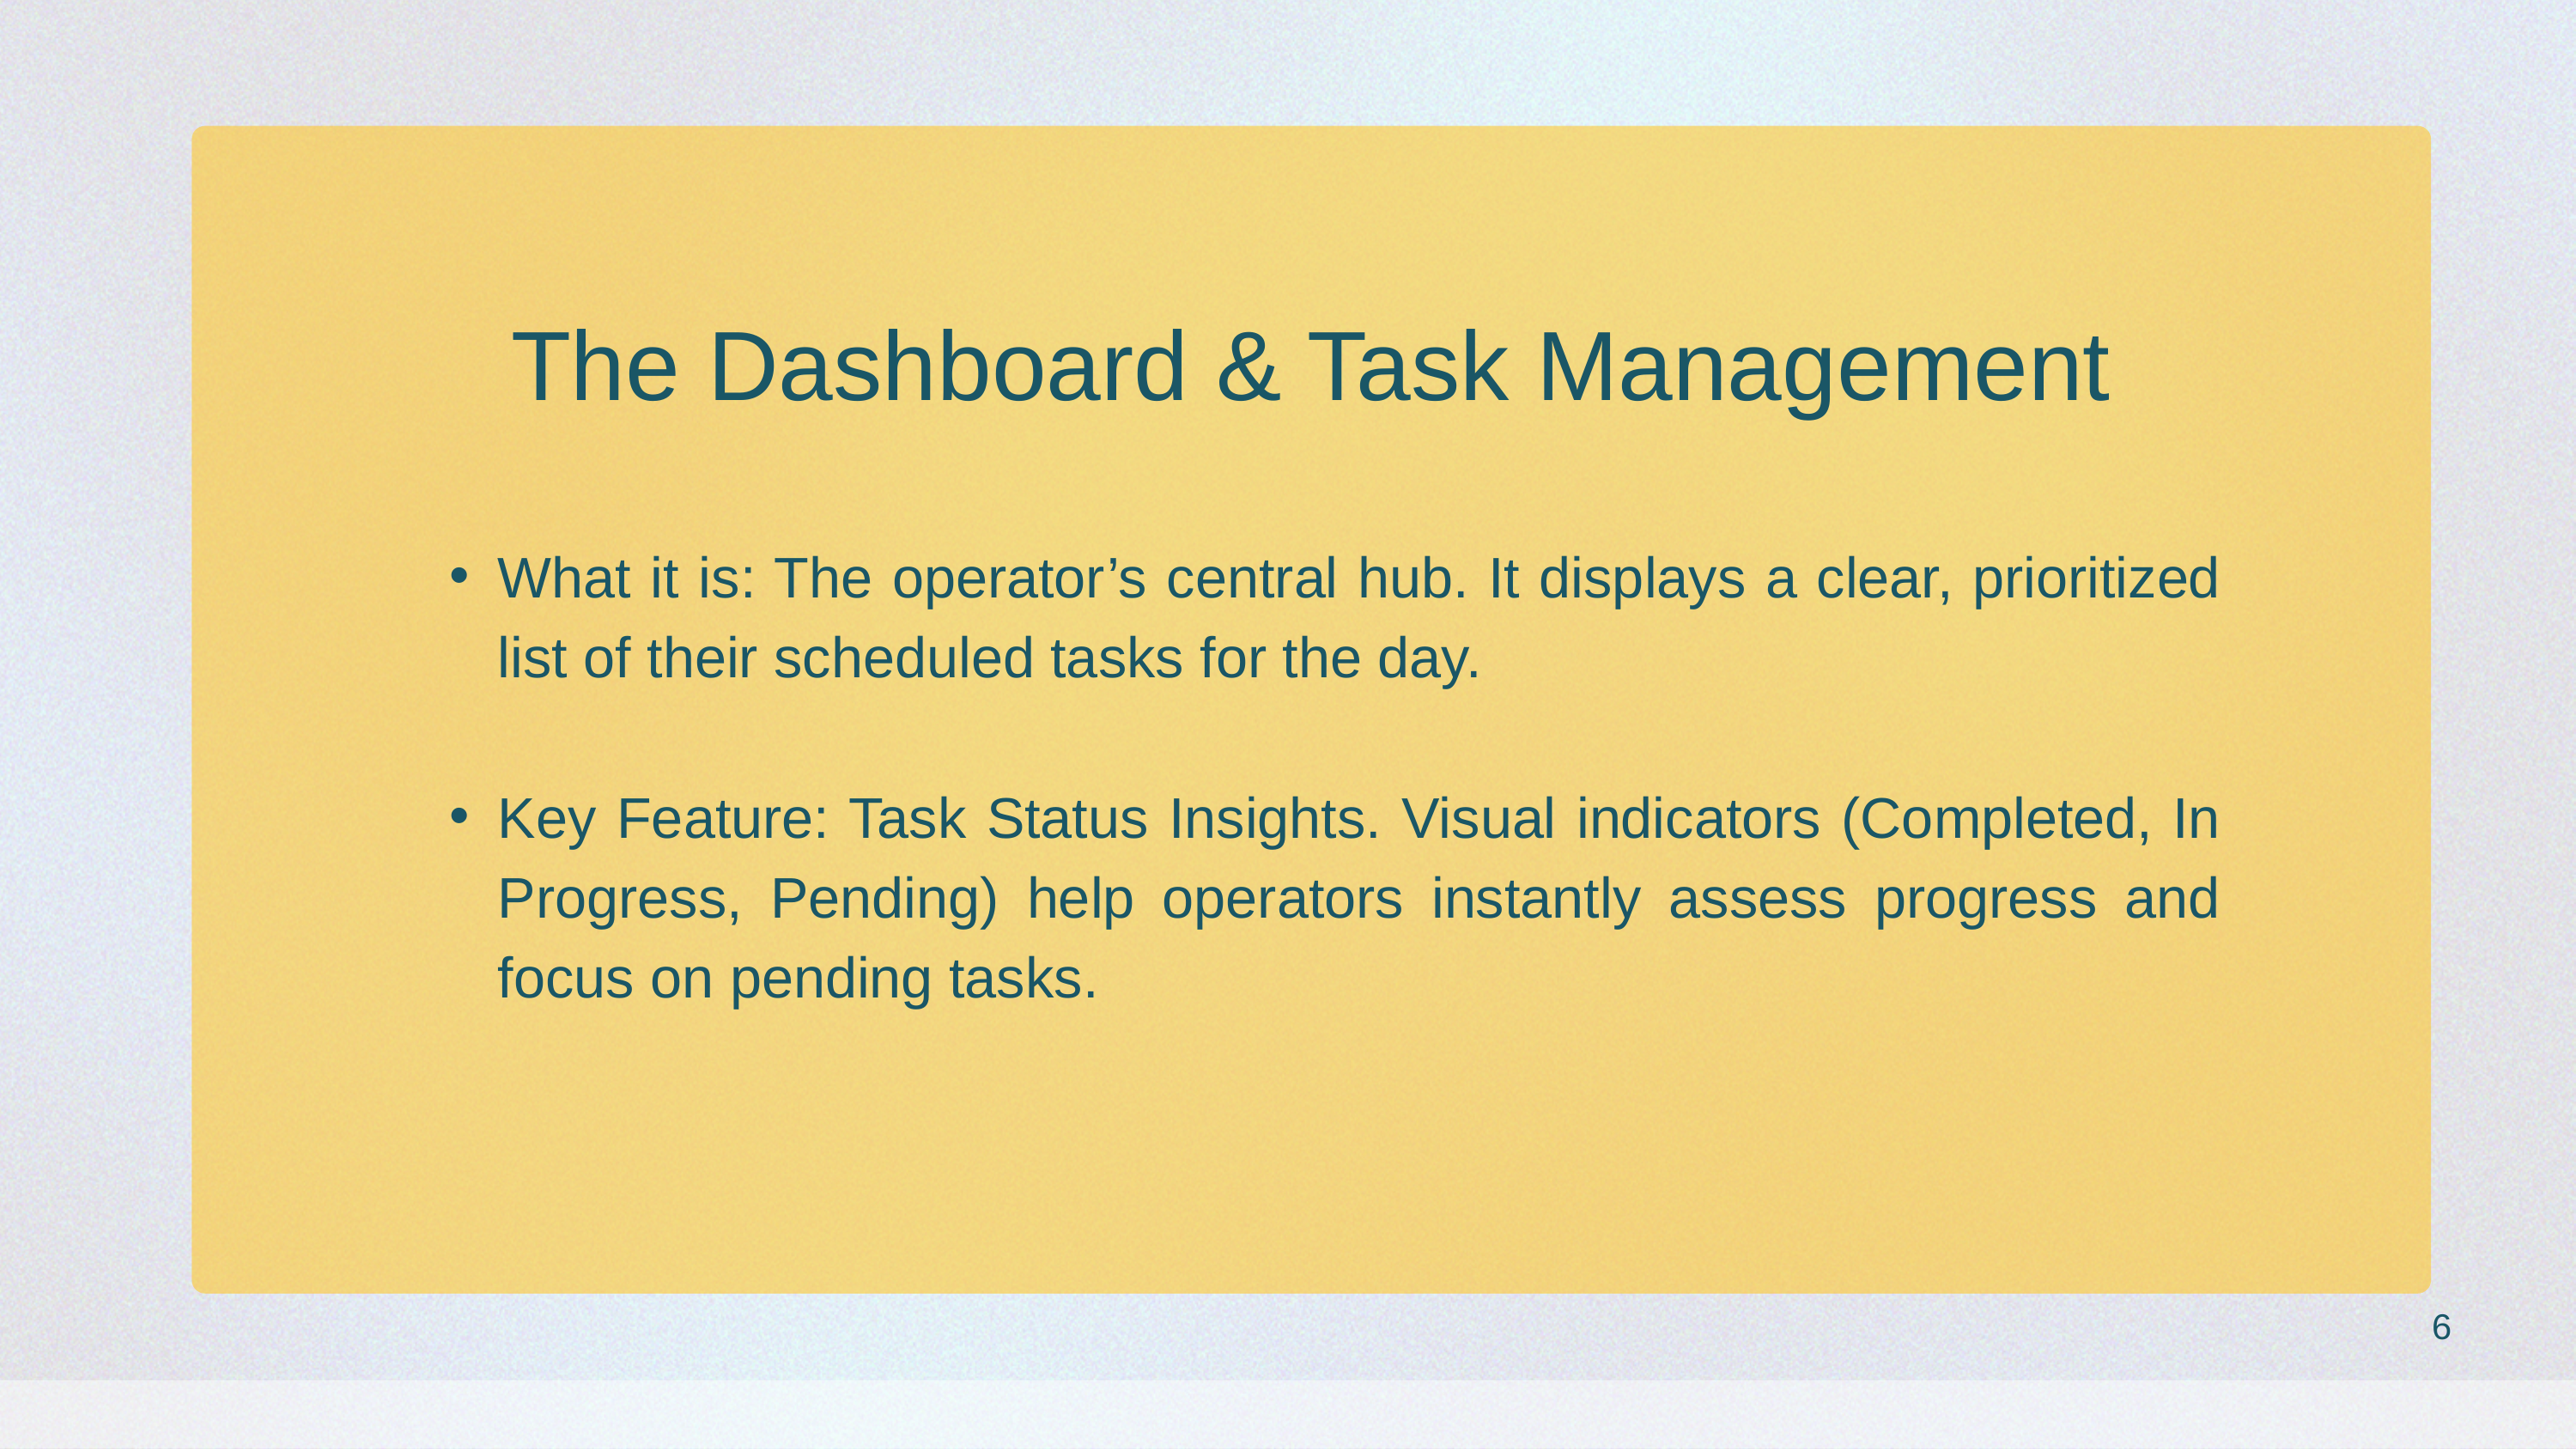

The Dashboard & Task Management
What it is: The operator’s central hub. It displays a clear, prioritized list of their scheduled tasks for the day.

Key Feature: Task Status Insights. Visual indicators (Completed, In Progress, Pending) help operators instantly assess progress and focus on pending tasks.

6